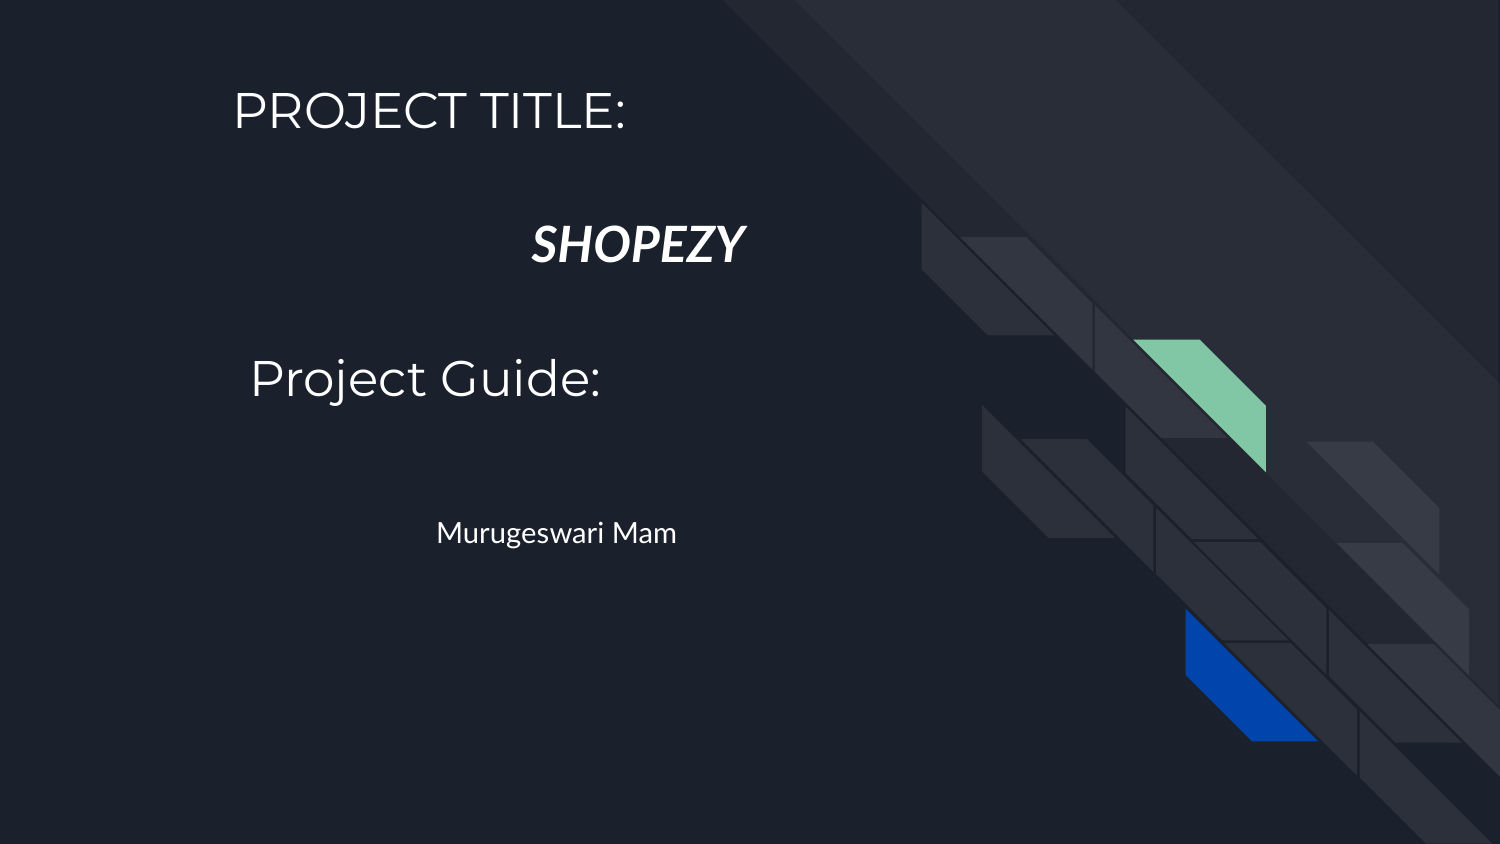

# PROJECT TITLE:
SHOPEZY
Project Guide:

 Murugeswari Mam